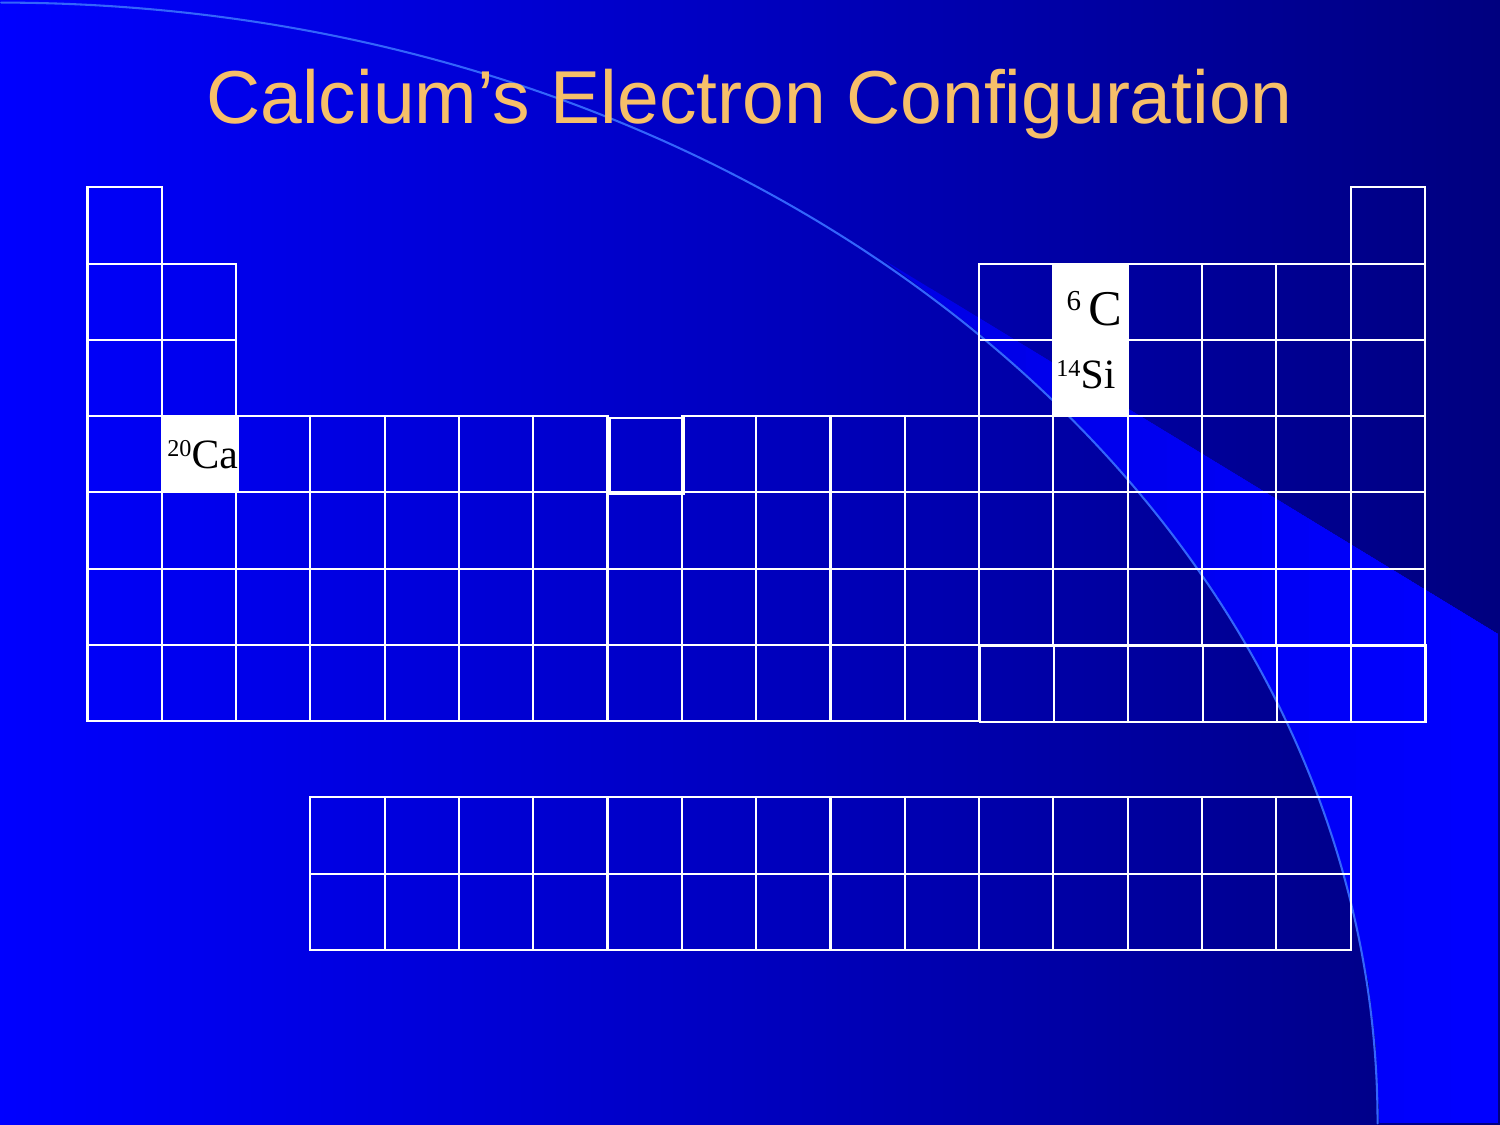

Calcium’s Electron Configuration

6 C
14Si

20Ca